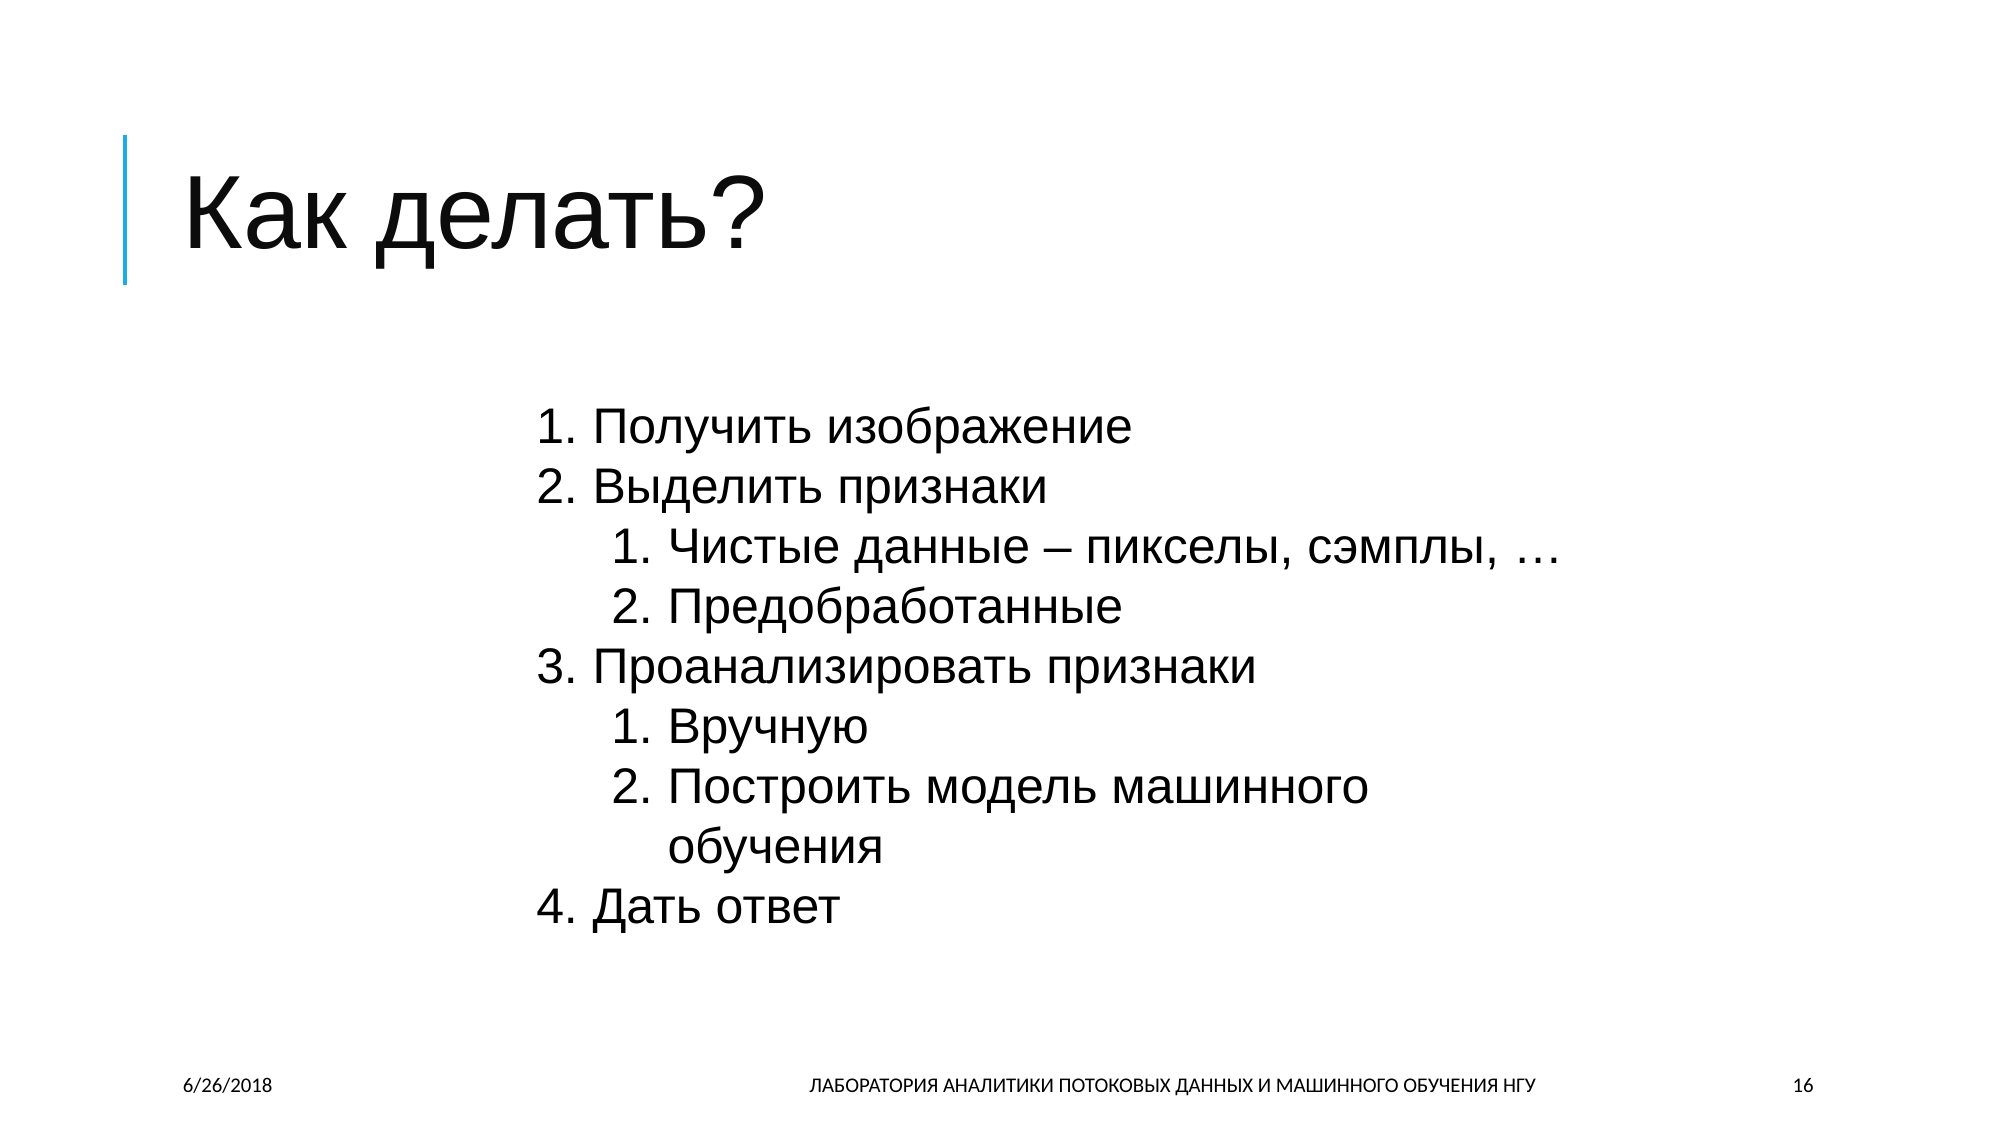

# Как делать?
Получить изображение
Выделить признаки
Чистые данные – пикселы, сэмплы, …
Предобработанные
Проанализировать признаки
Вручную
Построить модель машинного обучения
Дать ответ
6/26/2018
ЛАБОРАТОРИЯ АНАЛИТИКИ ПОТОКОВЫХ ДАННЫХ И МАШИННОГО ОБУЧЕНИЯ НГУ
16